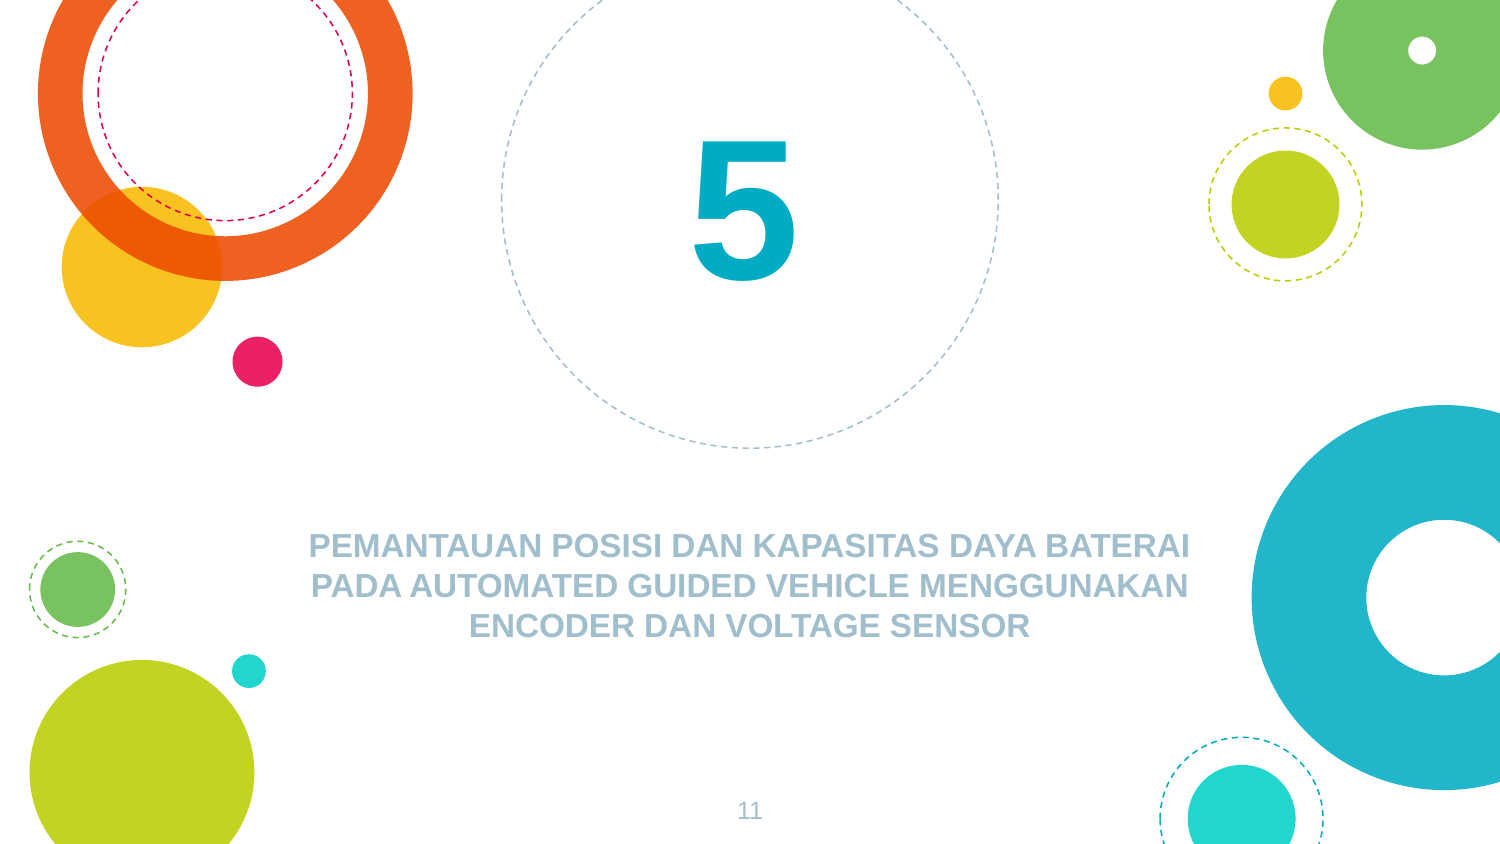

5
PEMANTAUAN POSISI DAN KAPASITAS DAYA BATERAI PADA AUTOMATED GUIDED VEHICLE MENGGUNAKAN ENCODER DAN VOLTAGE SENSOR
11